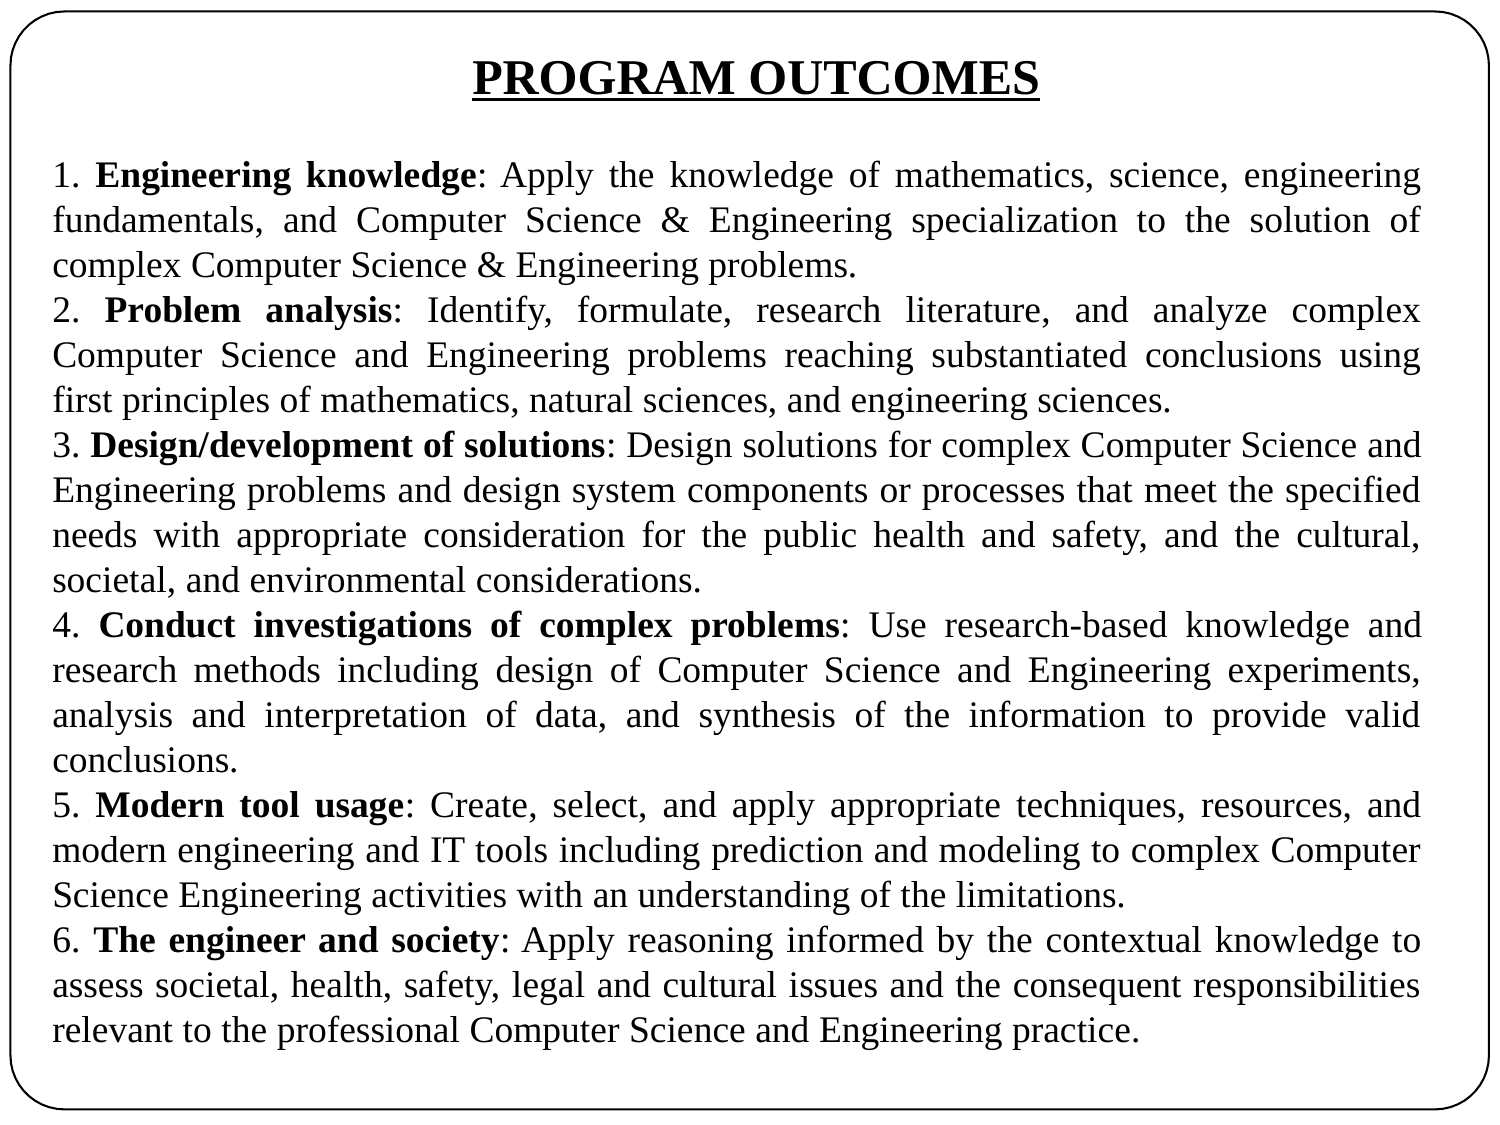

PROGRAM OUTCOMES

1. Engineering knowledge: Apply the knowledge of mathematics, science, engineering fundamentals, and Computer Science & Engineering specialization to the solution of complex Computer Science & Engineering problems.
2. Problem analysis: Identify, formulate, research literature, and analyze complex Computer Science and Engineering problems reaching substantiated conclusions using first principles of mathematics, natural sciences, and engineering sciences.
3. Design/development of solutions: Design solutions for complex Computer Science and Engineering problems and design system components or processes that meet the specified needs with appropriate consideration for the public health and safety, and the cultural, societal, and environmental considerations.
4. Conduct investigations of complex problems: Use research-based knowledge and research methods including design of Computer Science and Engineering experiments, analysis and interpretation of data, and synthesis of the information to provide valid conclusions.
5. Modern tool usage: Create, select, and apply appropriate techniques, resources, and modern engineering and IT tools including prediction and modeling to complex Computer Science Engineering activities with an understanding of the limitations.
6. The engineer and society: Apply reasoning informed by the contextual knowledge to assess societal, health, safety, legal and cultural issues and the consequent responsibilities relevant to the professional Computer Science and Engineering practice.